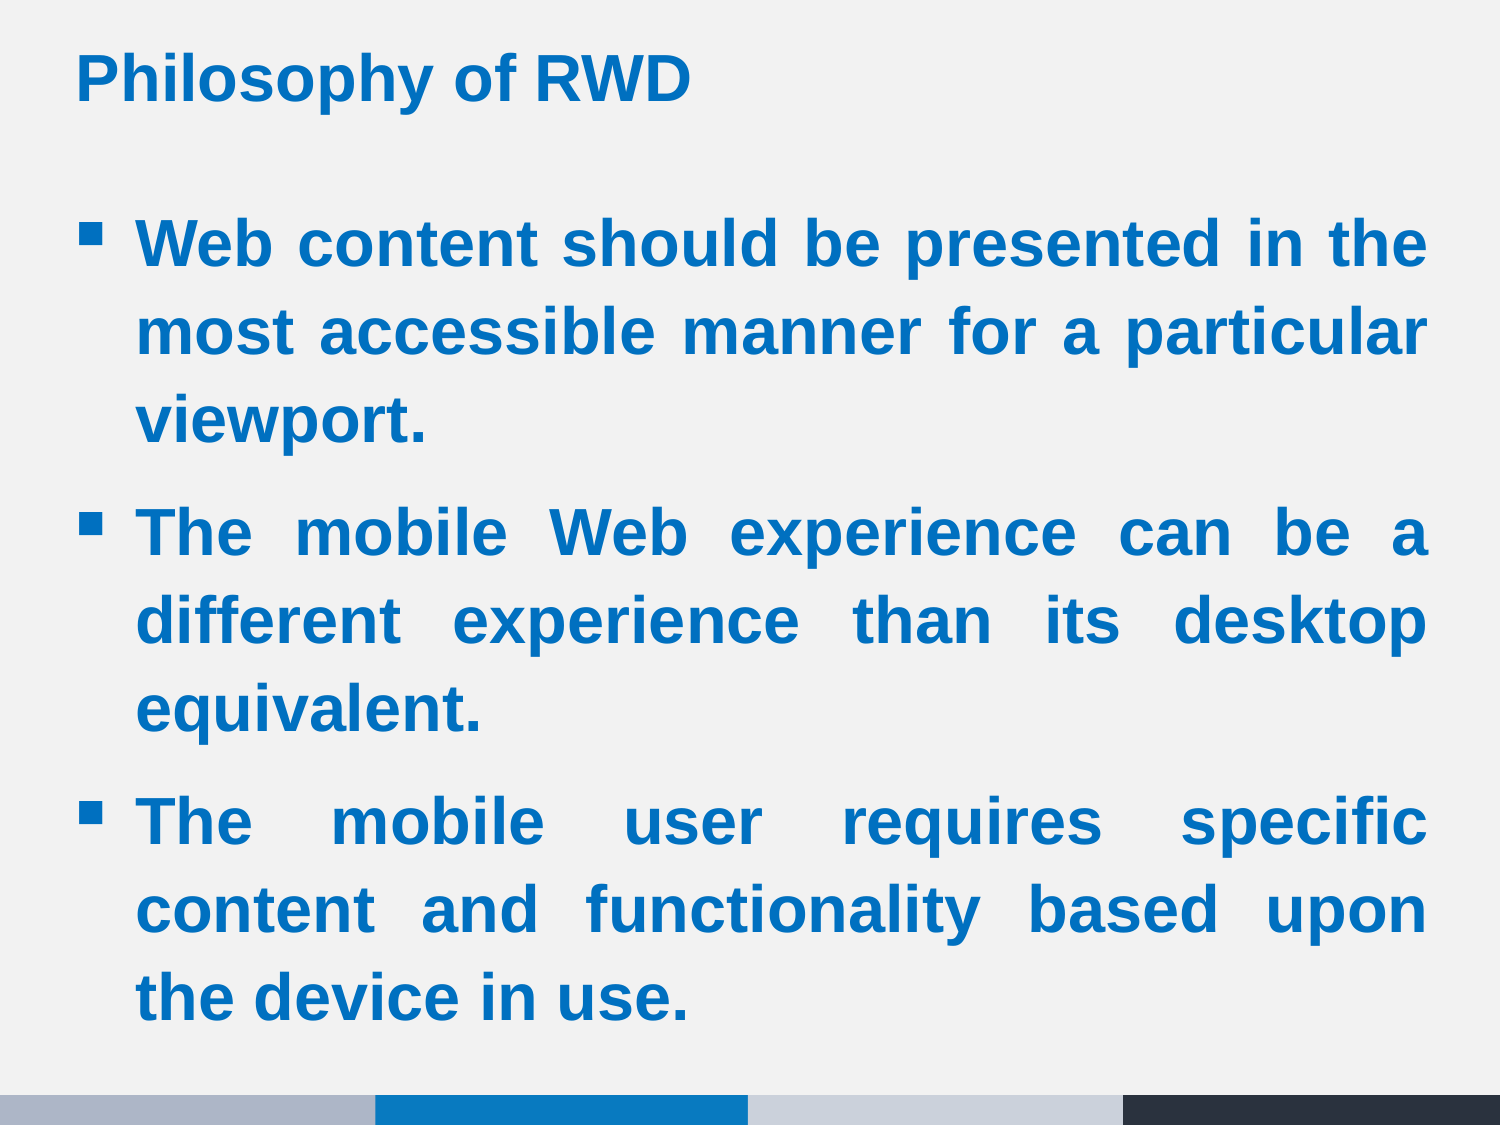

# Philosophy of RWD
Web content should be presented in the most accessible manner for a particular viewport.
The mobile Web experience can be a different experience than its desktop equivalent.
The mobile user requires specific content and functionality based upon the device in use.